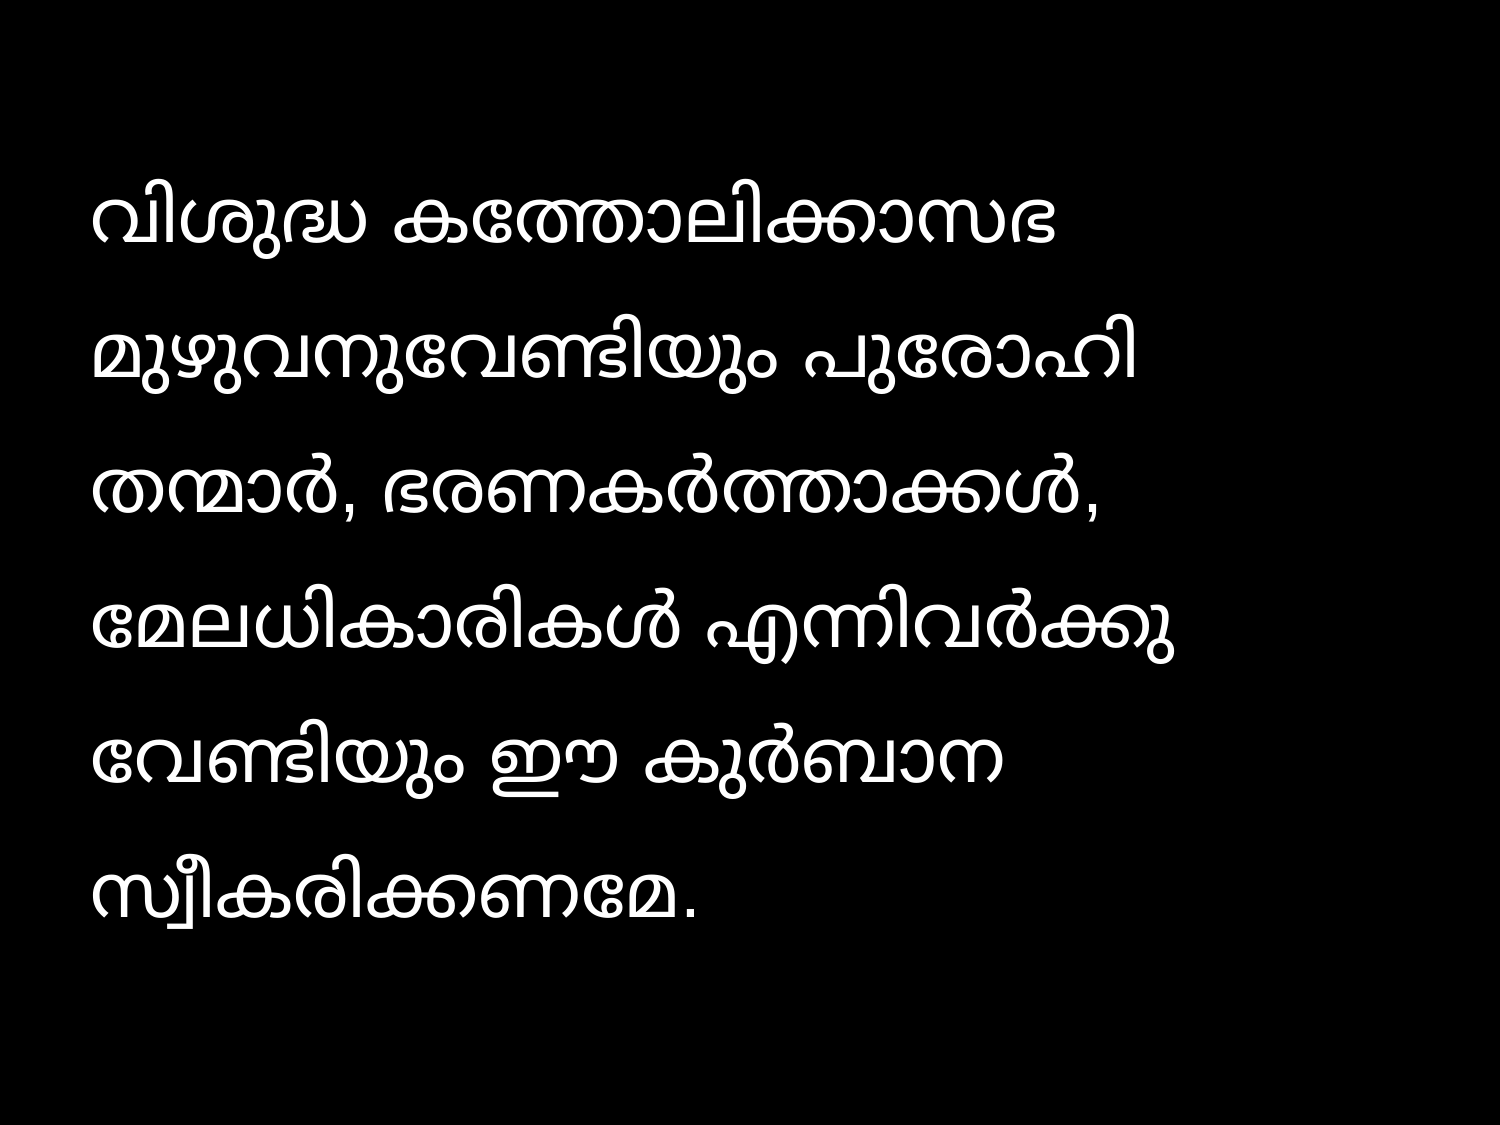

വിശുദ്ധ കത്തോലിക്കാസഭ മുഴുവനുവേണ്ടിയും പുരോഹി തന്മാര്‍, ഭരണകര്‍ത്താക്കള്‍, മേലധികാരികള്‍ എന്നിവര്‍ക്കു വേണ്ടിയും ഈ കുര്‍ബാന സ്വീകരിക്കണമേ.